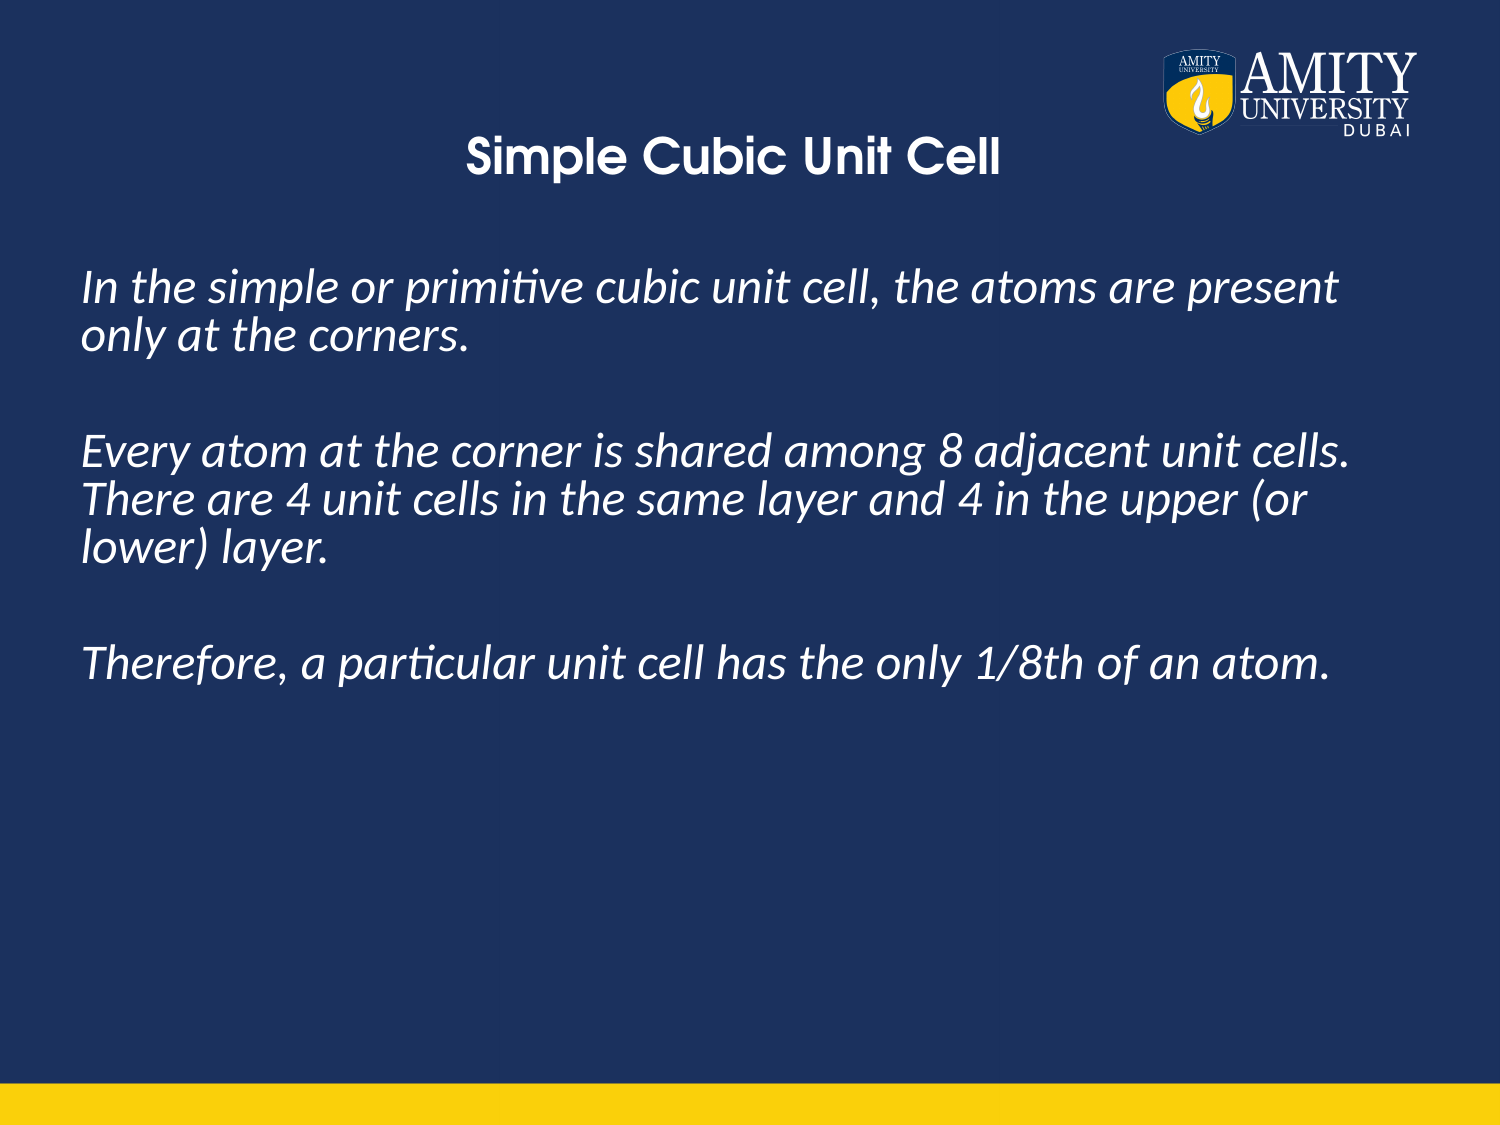

# Simple Cubic Unit Cell
In the simple or primitive cubic unit cell, the atoms are present only at the corners.

Every atom at the corner is shared among 8 adjacent unit cells. There are 4 unit cells in the same layer and 4 in the upper (or lower) layer.

Therefore, a particular unit cell has the only 1/8th of an atom.